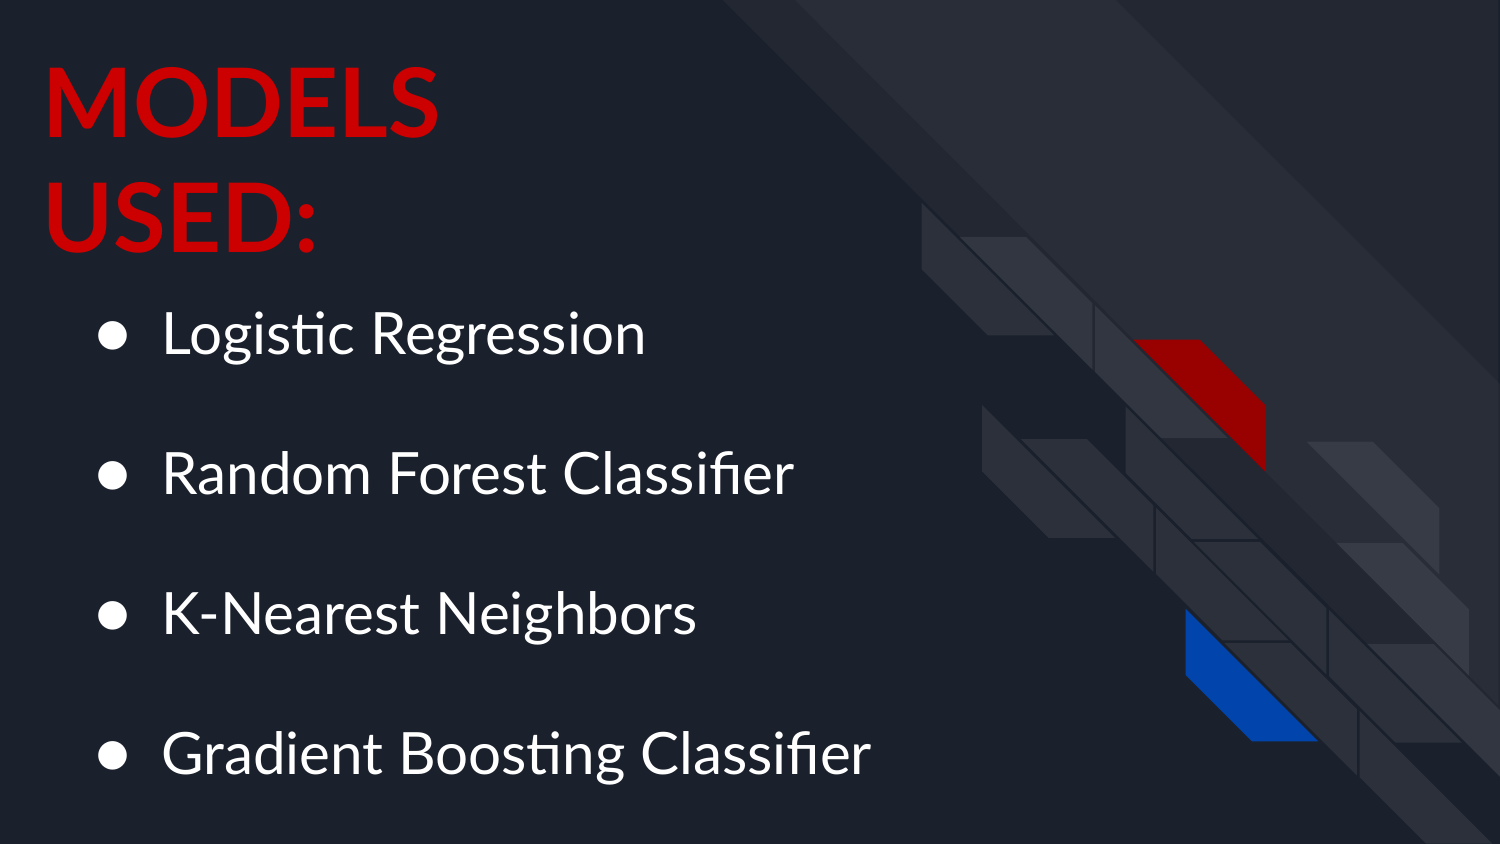

MODELS USED:
Logistic Regression
Random Forest Classifier
K-Nearest Neighbors
Gradient Boosting Classifier